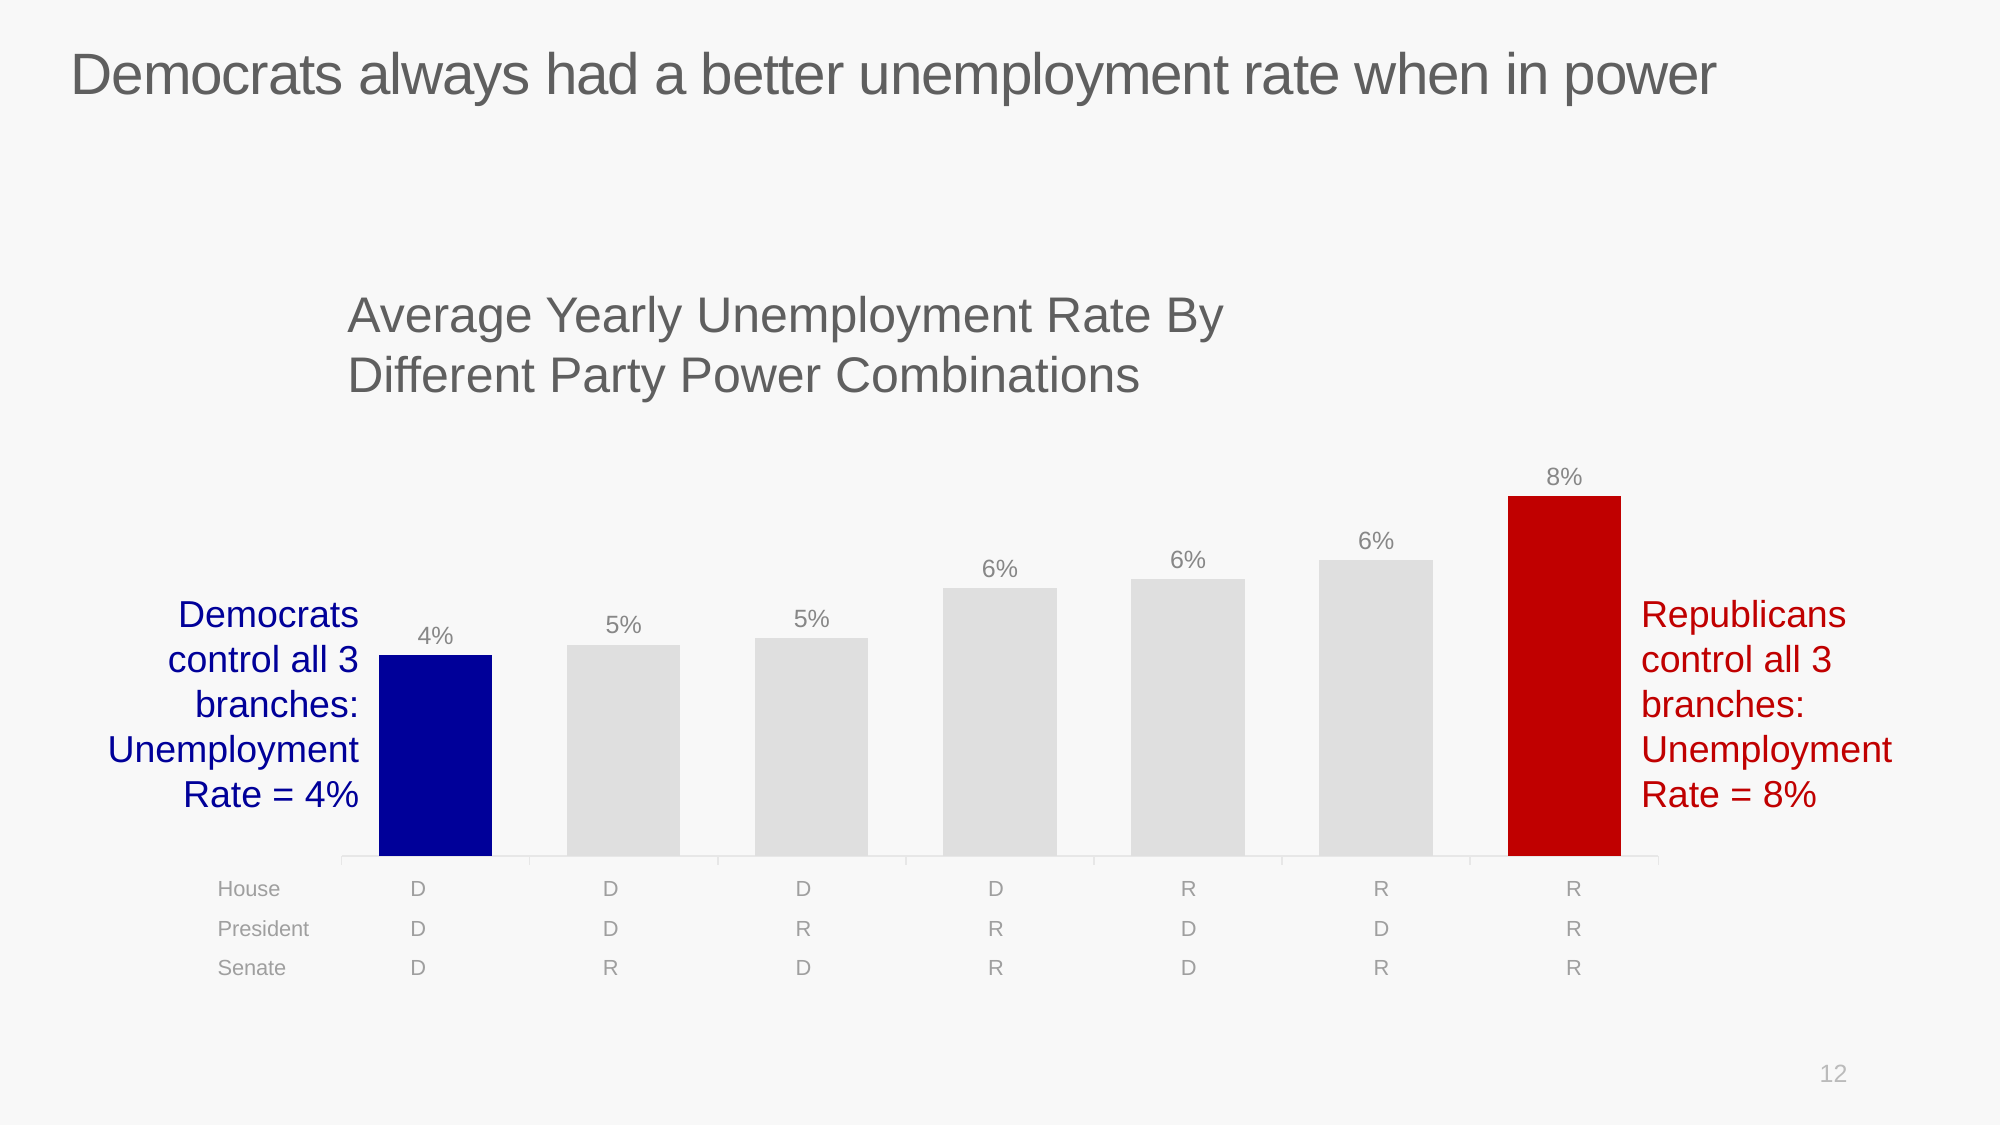

# Democrats always had a better unemployment rate when in power
Average Yearly Unemployment Rate By Different Party Power Combinations

### Chart

| Category | Average Unemployment |
|---|---|
| K-K-K | 0.04316 |
| K-K-R | 0.04548 |
| K-R-K | 0.04691 |
| K-R-R | 0.05757 |
| R-K-K | 0.05963 |
| R-K-R | 0.06364 |
| R-R-R | 0.07743 |
Democrats control all 3 branches: Unemployment Rate = 4%
Republicans control all 3 branches: Unemployment Rate = 8%
| House | D | D | D | D | R | R | R |
| --- | --- | --- | --- | --- | --- | --- | --- |
| President | D | D | R | R | D | D | R |
| Senate | D | R | D | R | D | R | R |
12